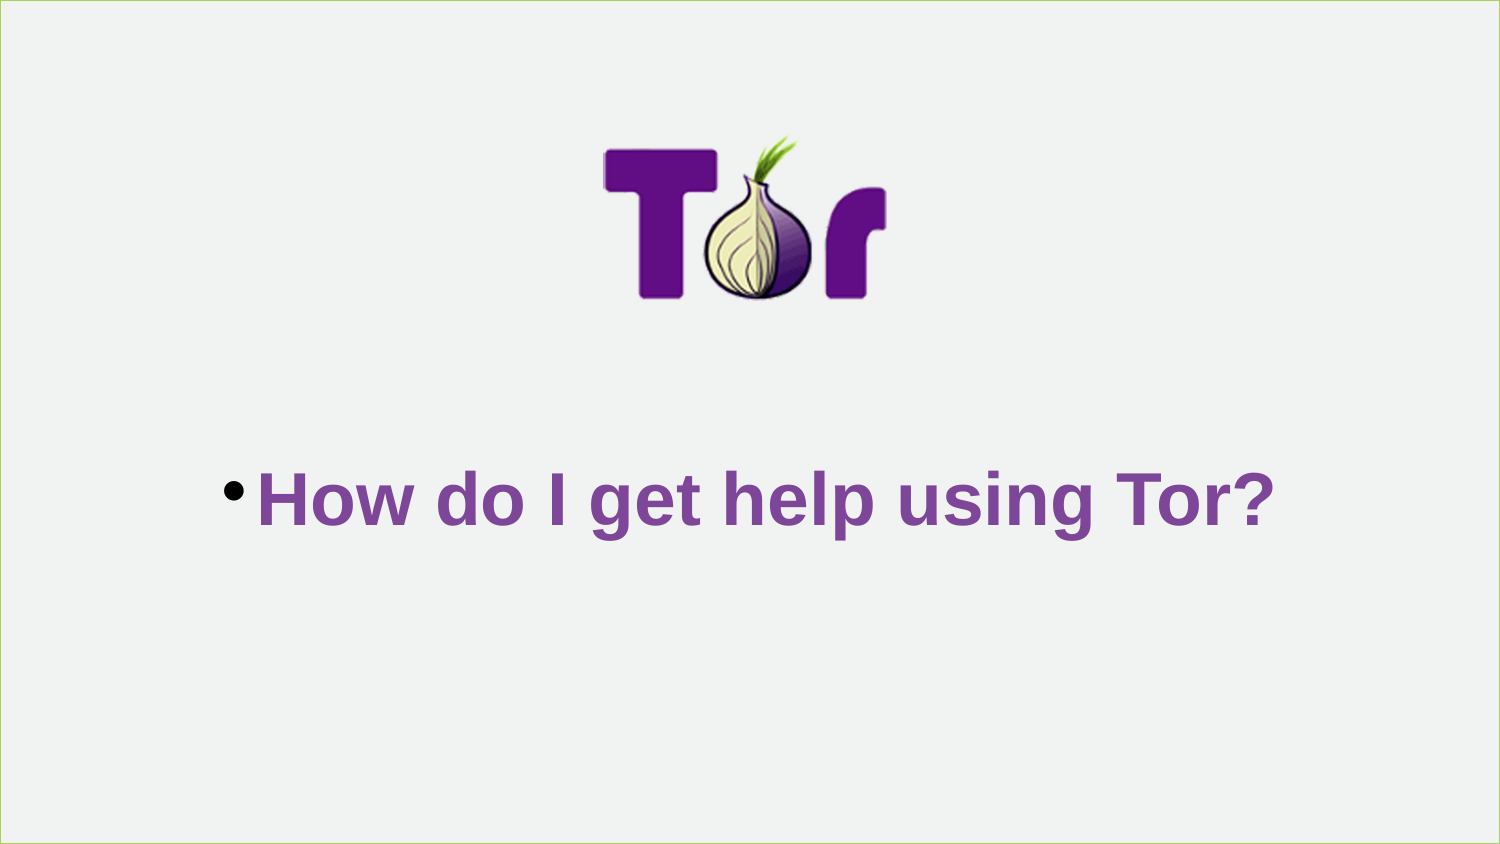

How do I get help using Tor?